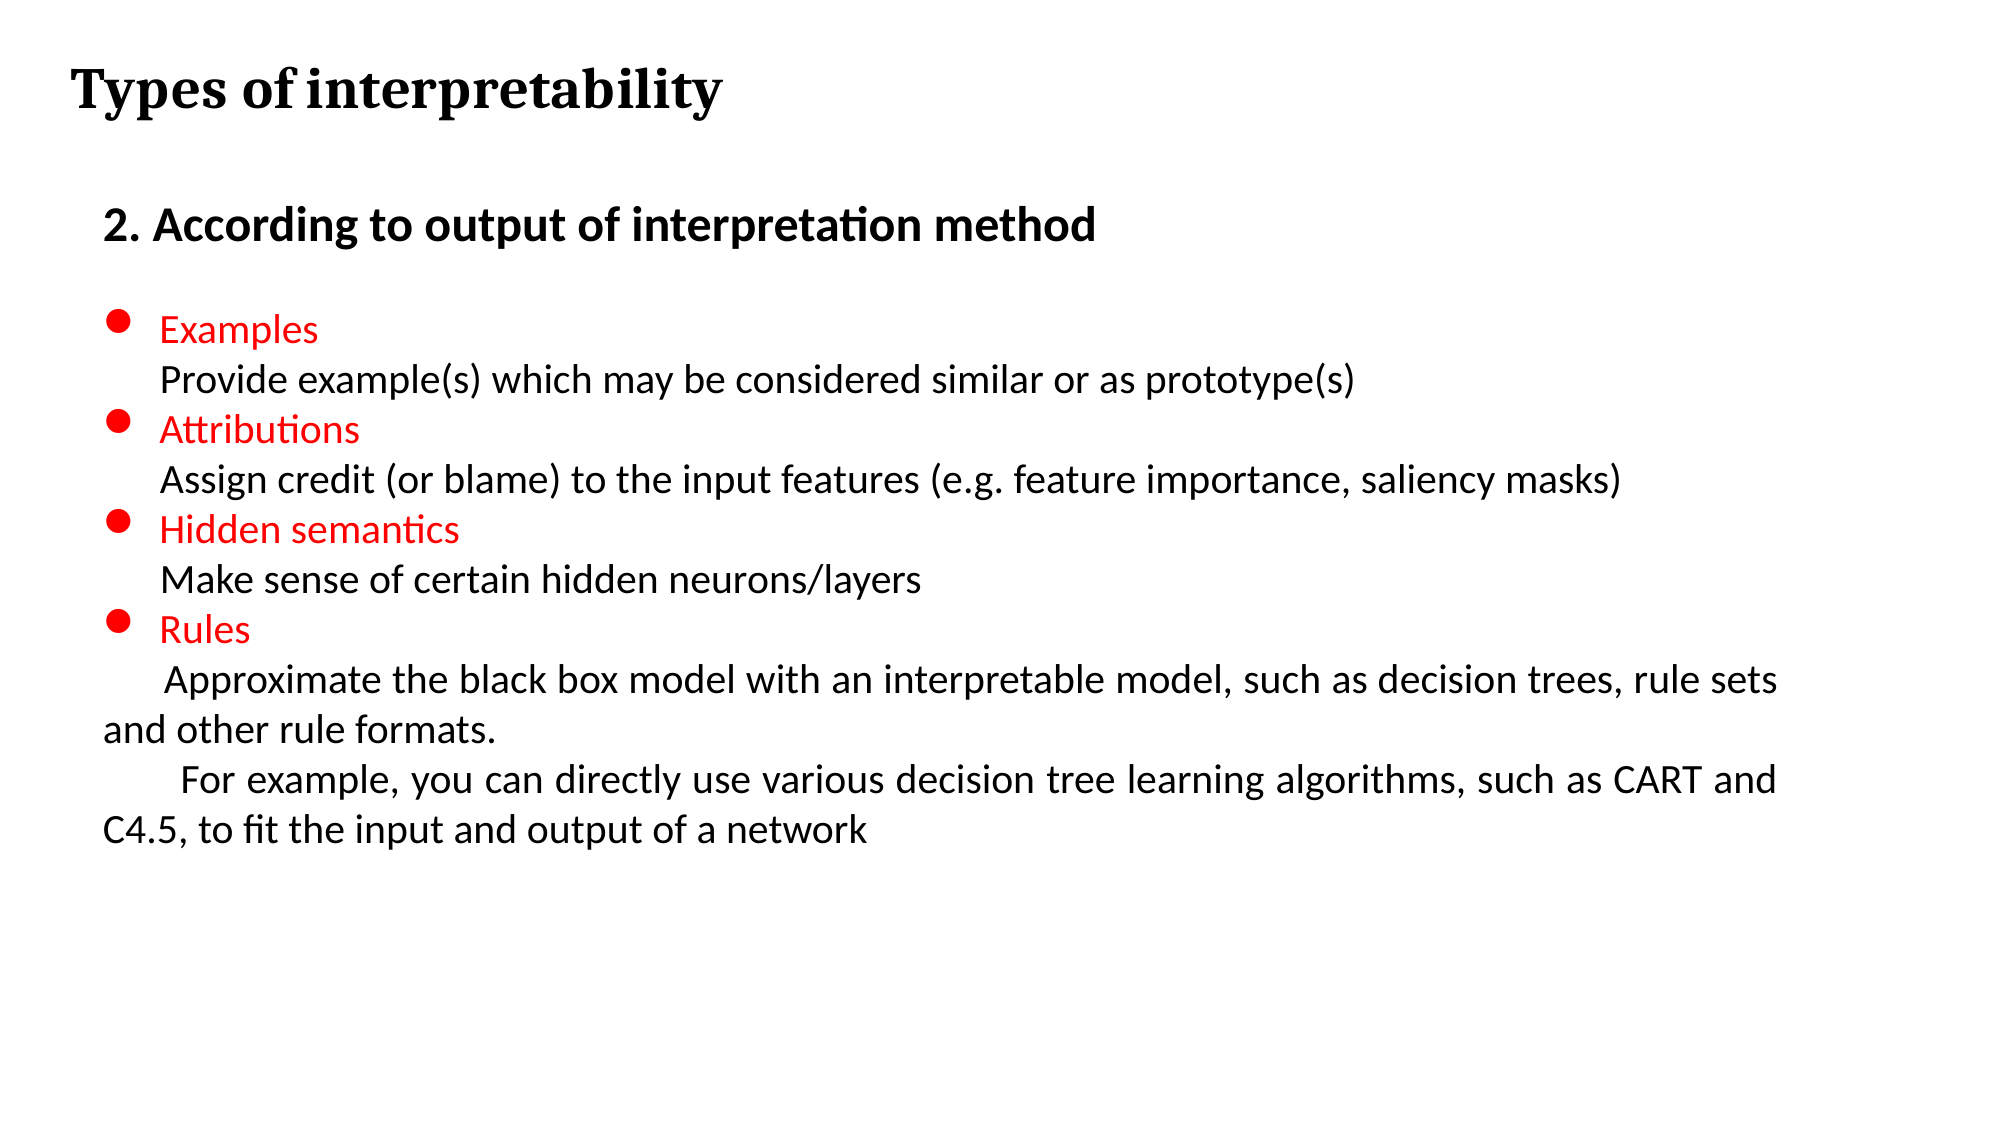

Types of interpretability
2. According to output of interpretation method

Examples
      Provide example(s) which may be considered similar or as prototype(s)
Attributions
      Assign credit (or blame) to the input features (e.g. feature importance, saliency masks)
Hidden semantics
      Make sense of certain hidden neurons/layers
Rules
      Approximate the black box model with an interpretable model, such as decision trees, rule sets and other rule formats.
       For example, you can directly use various decision tree learning algorithms, such as CART and C4.5, to fit the input and output of a network